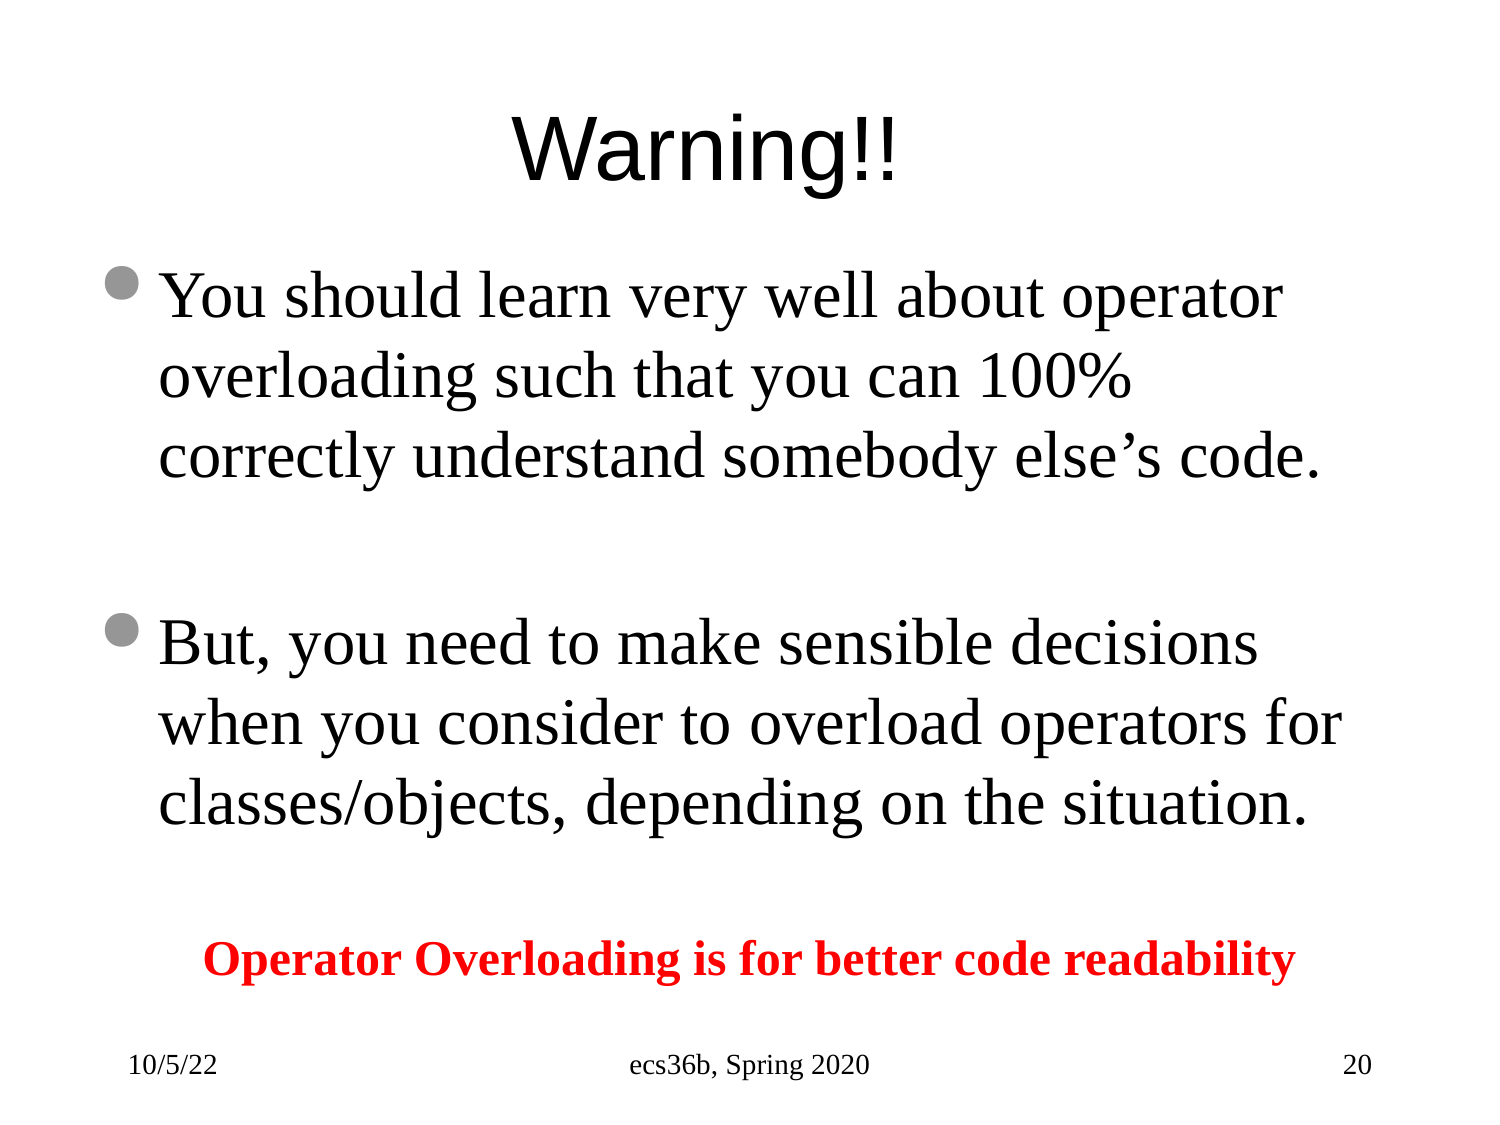

# Warning!!
You should learn very well about operator overloading such that you can 100% correctly understand somebody else’s code.

But, you need to make sensible decisions when you consider to overload operators for classes/objects, depending on the situation.
Operator Overloading is for better code readability
10/5/22
ecs36b, Spring 2020
20